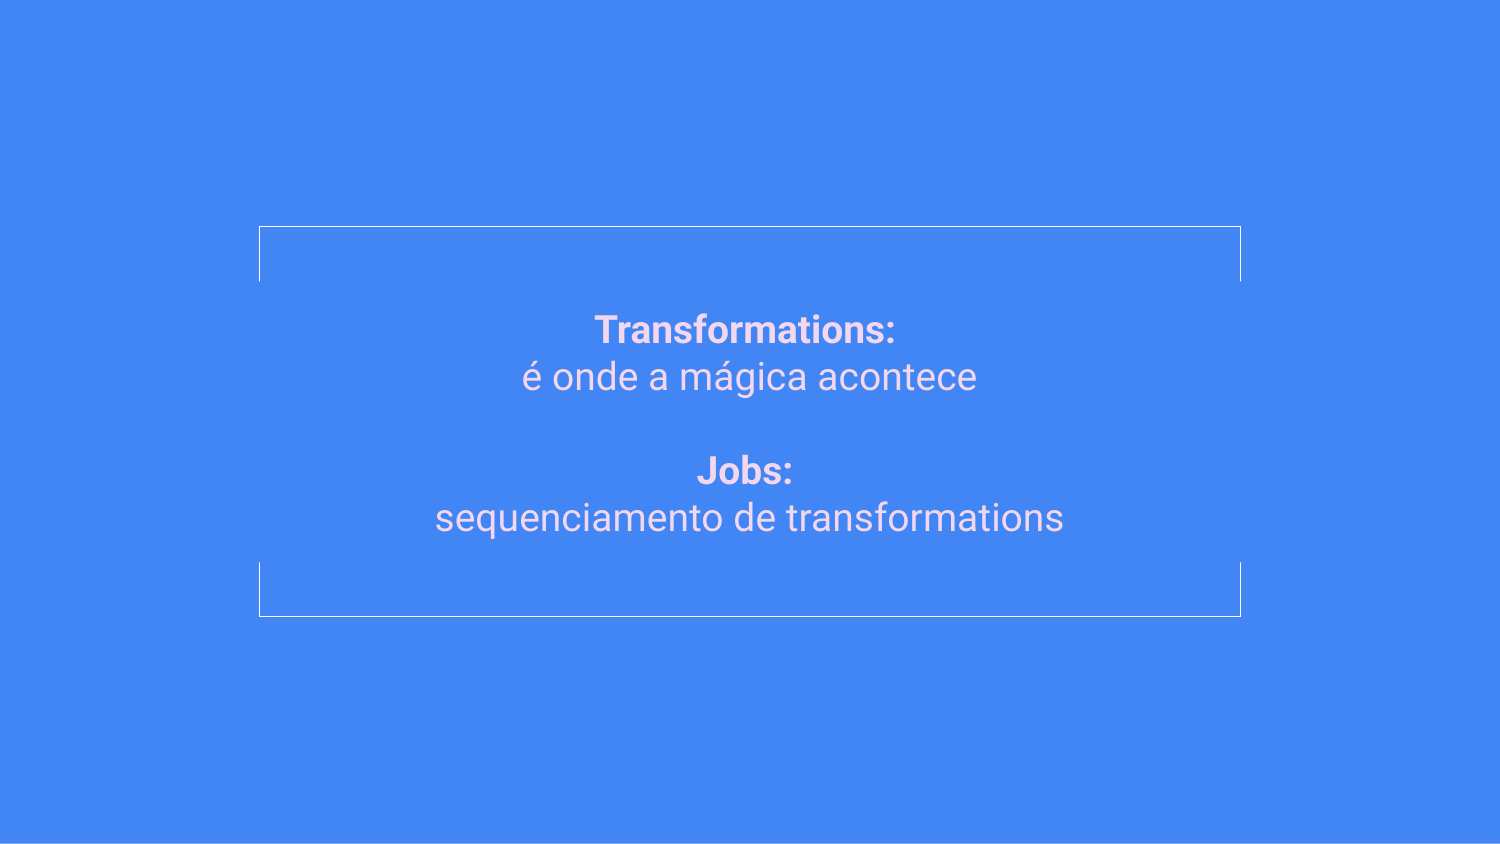

# Transformations:
é onde a mágica acontece

Jobs:
sequenciamento de transformations